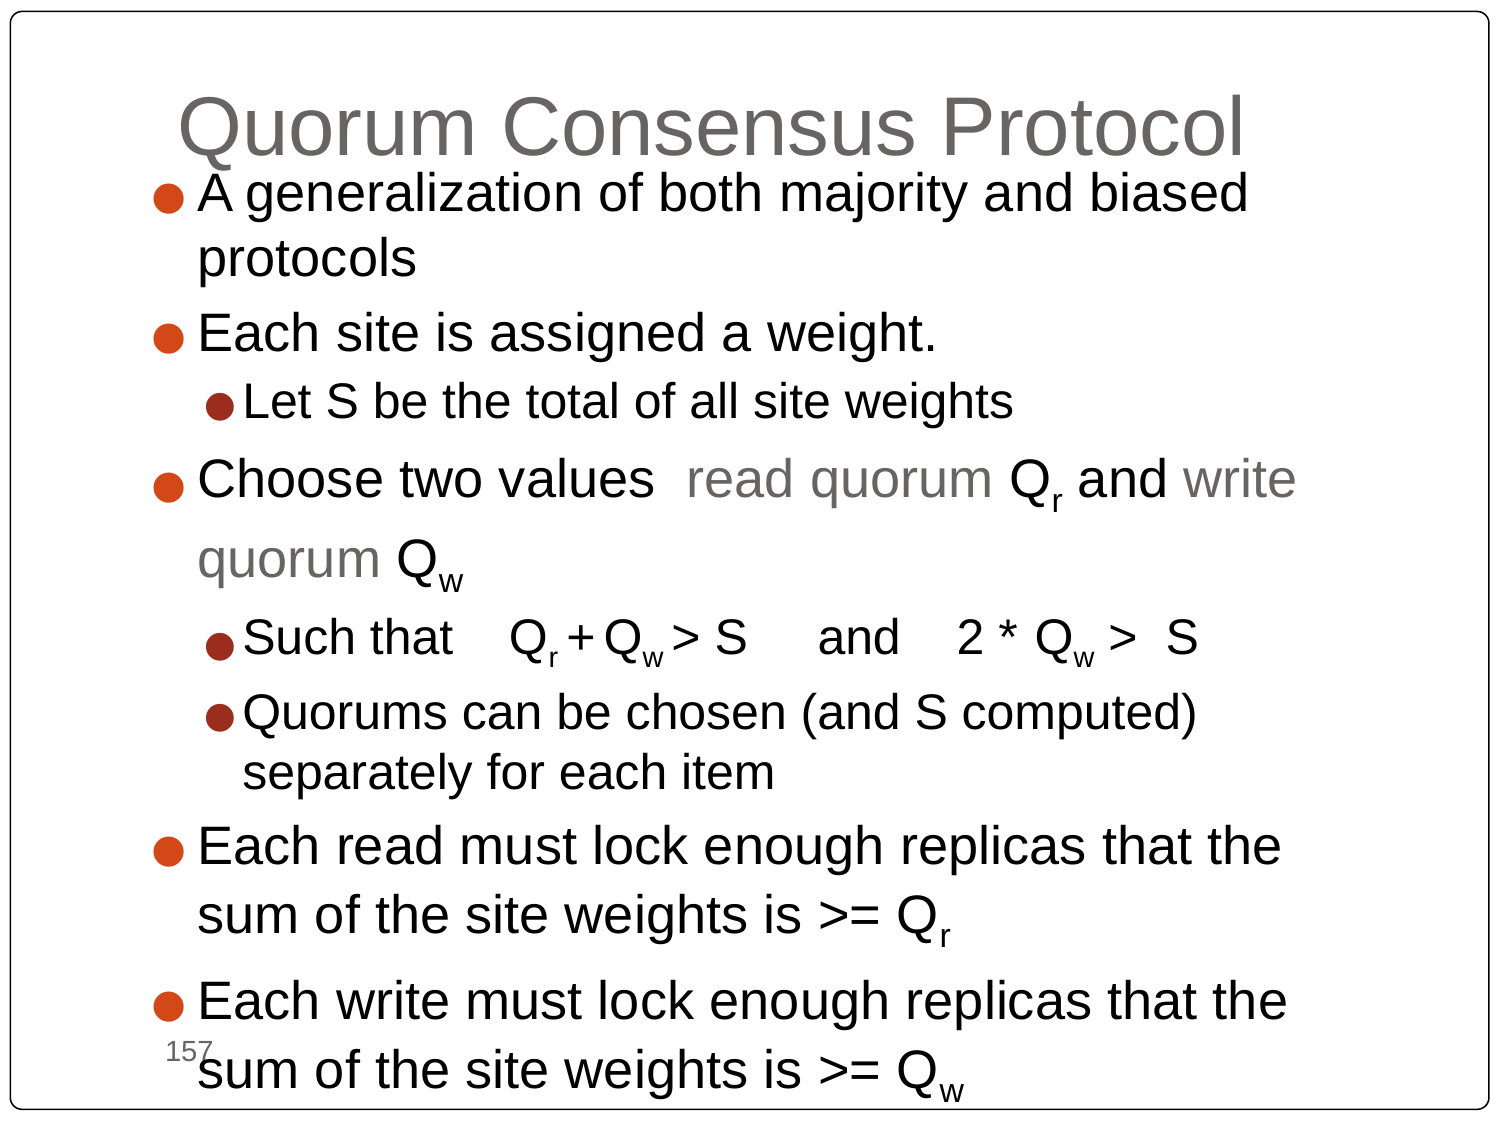

# Quorum Consensus Protocol
A generalization of both majority and biased protocols
Each site is assigned a weight.
Let S be the total of all site weights
Choose two values  read quorum Qr and write quorum Qw
Such that    Qr + Qw > S     and    2 *  Qw >  S
Quorums can be chosen (and S computed) separately for each item
Each read must lock enough replicas that the sum of the site weights is >= Qr
Each write must lock enough replicas that the sum of the site weights is >= Qw
157